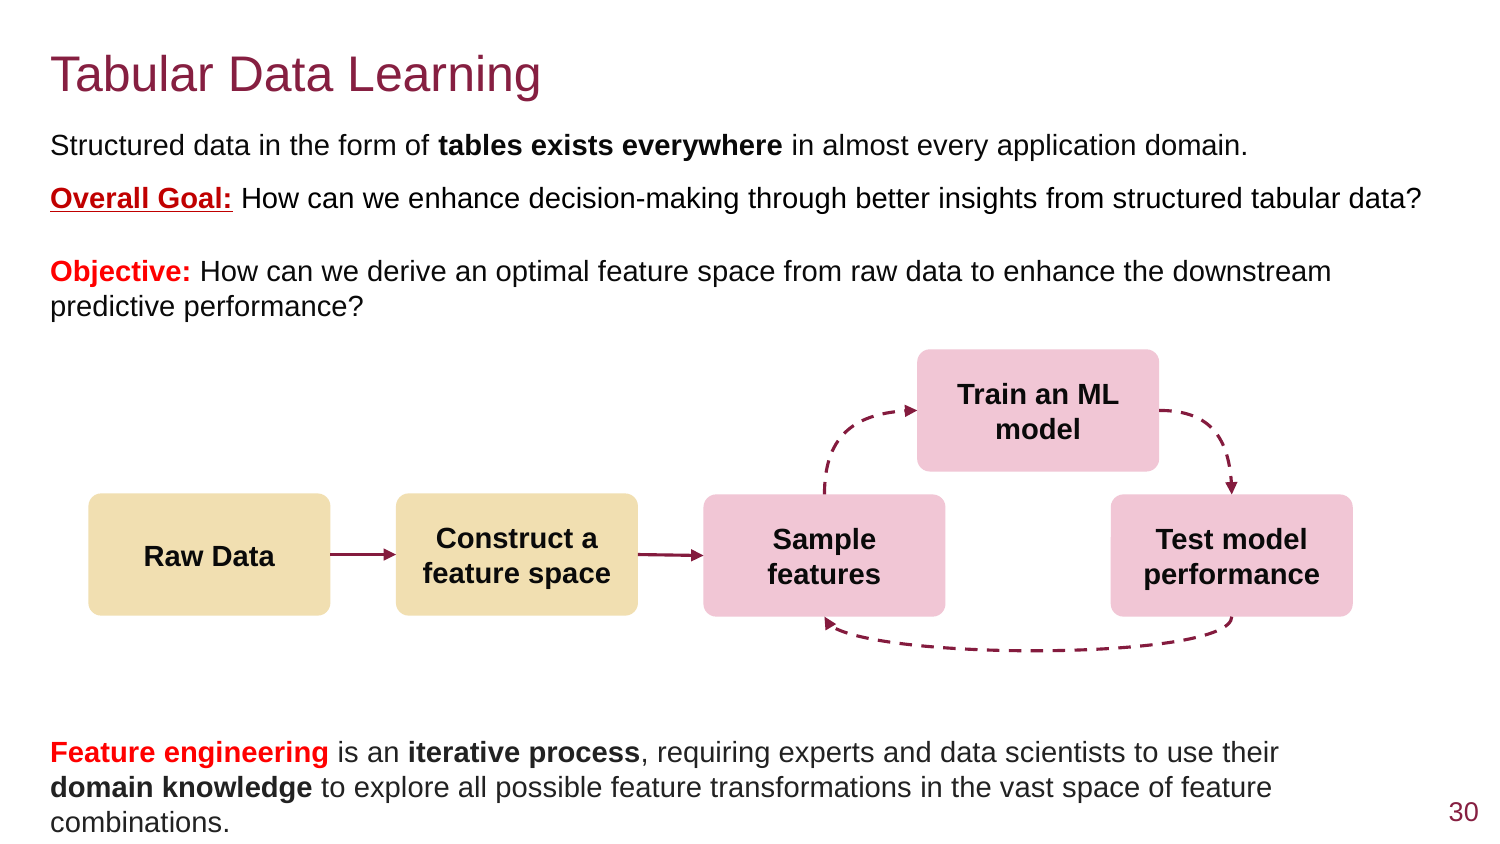

Tabular Data Learning
Structured data in the form of tables exists everywhere in almost every application domain.
Overall Goal: How can we enhance decision-making through better insights from structured tabular data?
Objective: How can we derive an optimal feature space from raw data to enhance the downstream predictive performance?
Train an ML model
Raw Data
Construct a feature space
Sample features
Test model performance
Feature engineering is an iterative process, requiring experts and data scientists to use their domain knowledge to explore all possible feature transformations in the vast space of feature combinations.
30